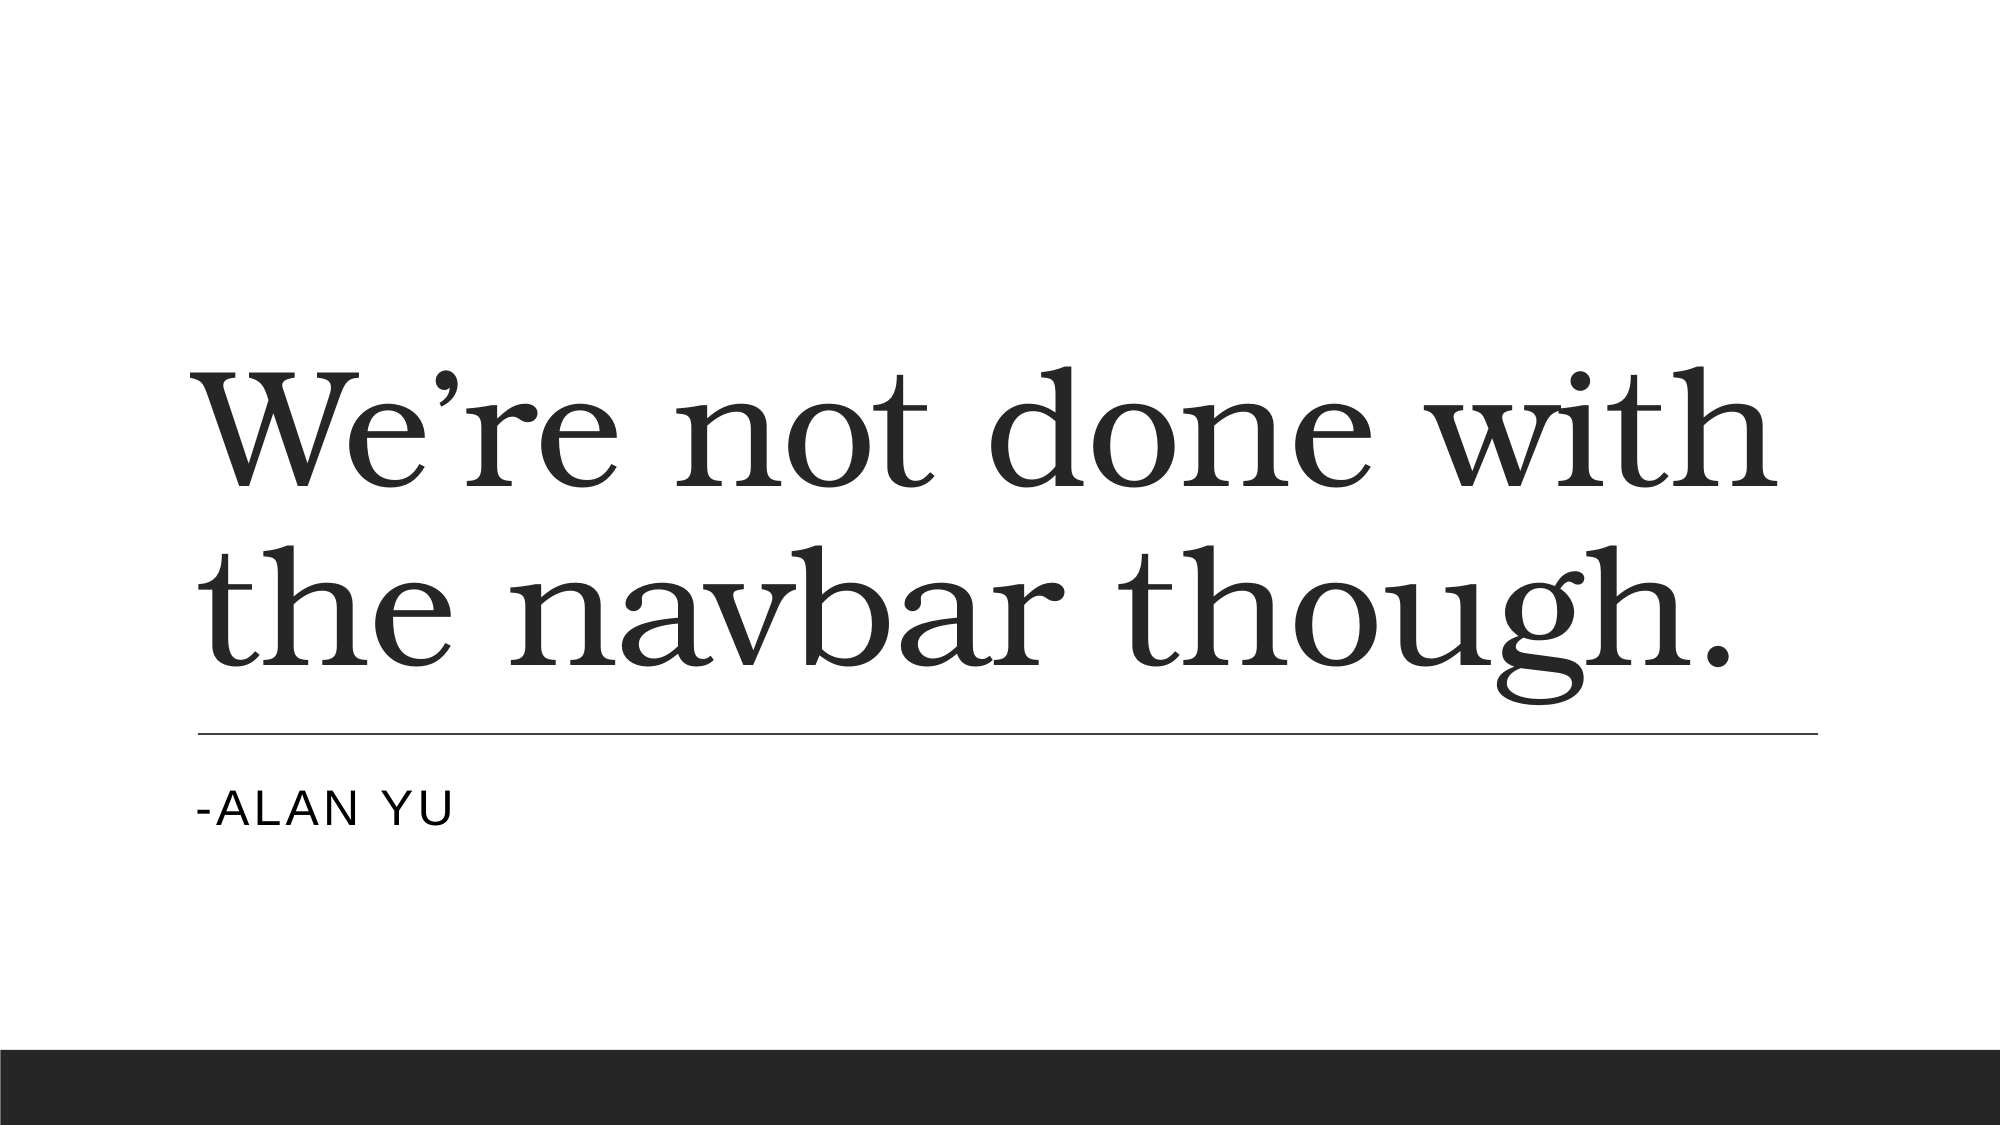

# We’re not done with the navbar though.
-Alan yu